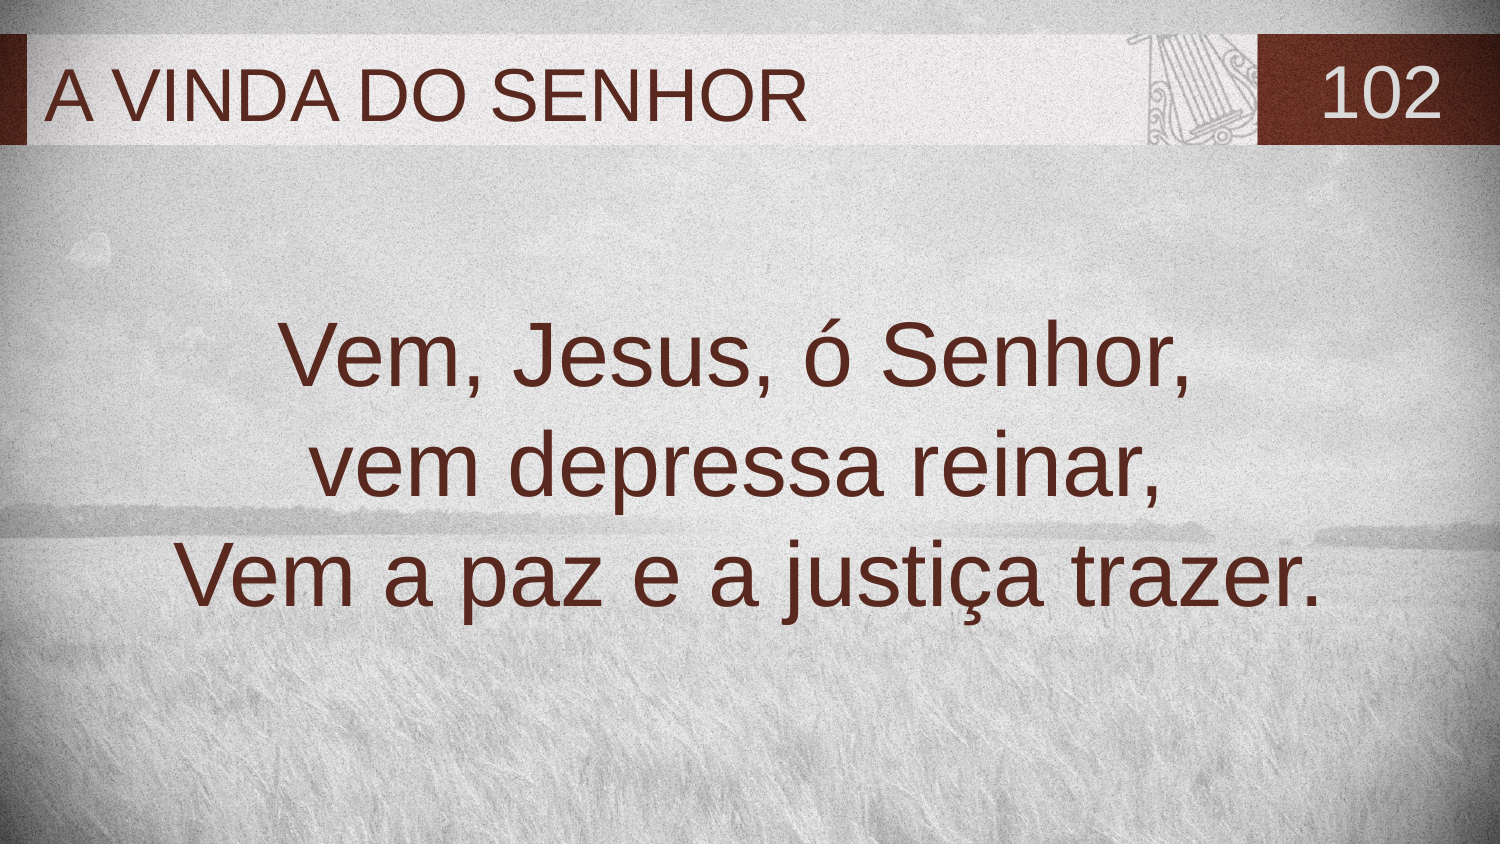

# A VINDA DO SENHOR
102
Vem, Jesus, ó Senhor,
vem depressa reinar,
Vem a paz e a justiça trazer.